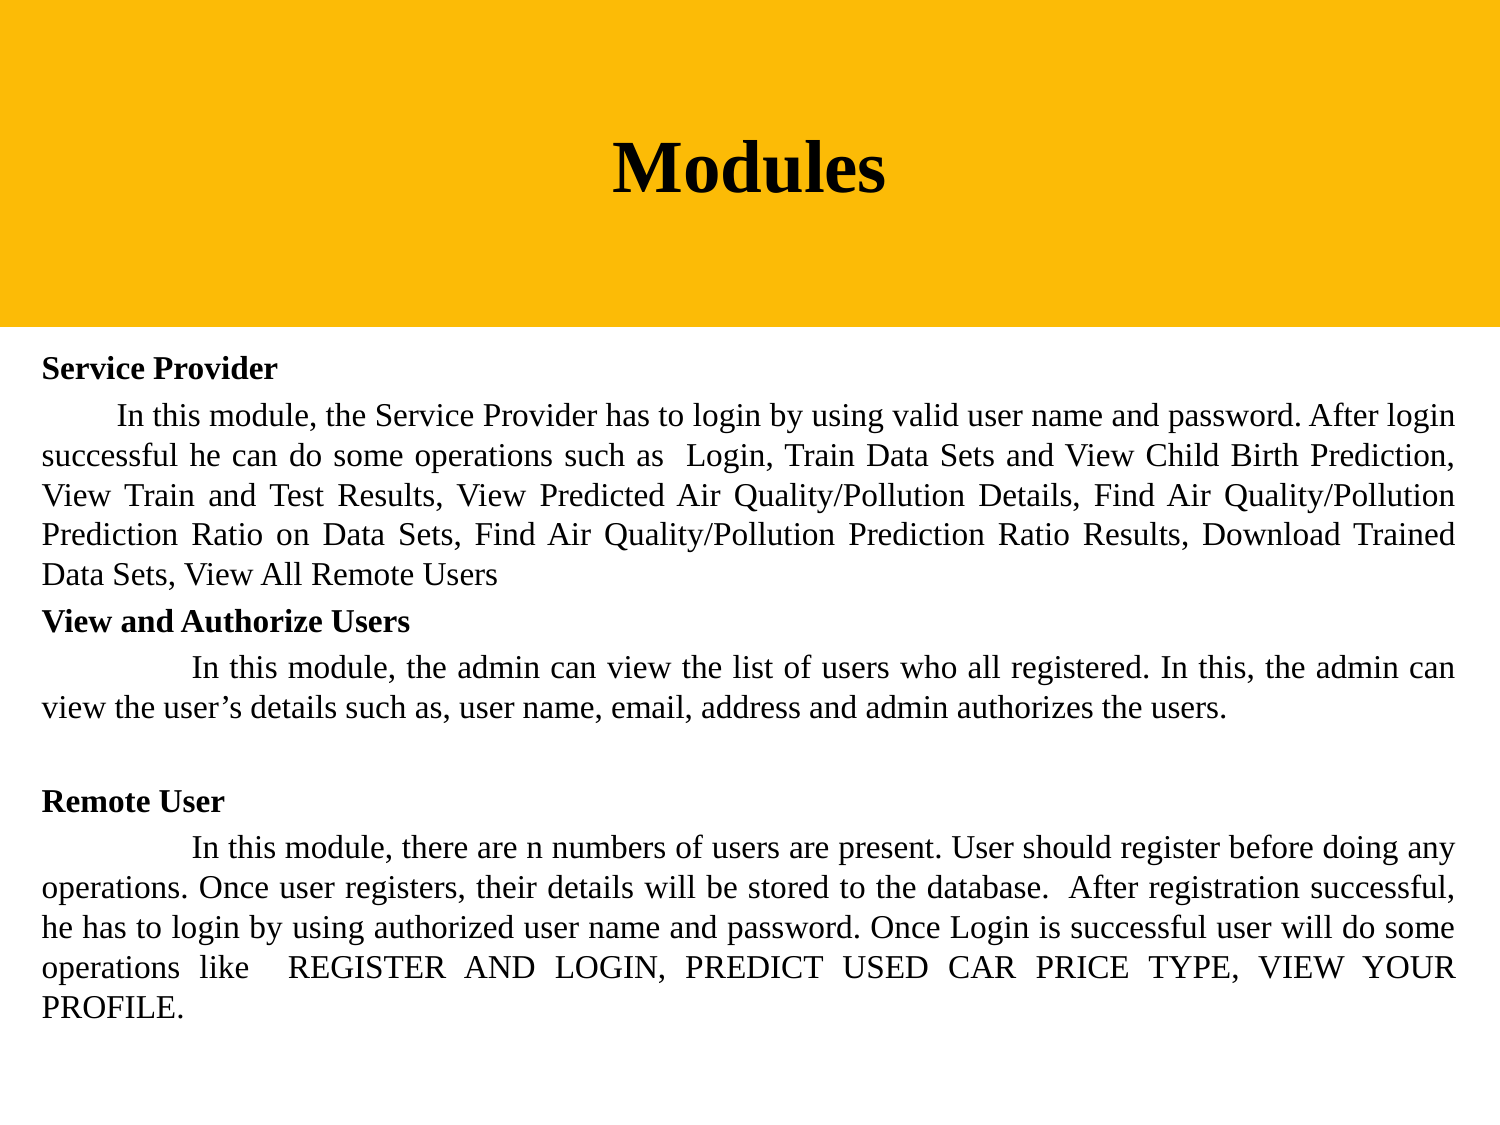

Modules
Service Provider
In this module, the Service Provider has to login by using valid user name and password. After login successful he can do some operations such as  Login, Train Data Sets and View Child Birth Prediction, View Train and Test Results, View Predicted Air Quality/Pollution Details, Find Air Quality/Pollution Prediction Ratio on Data Sets, Find Air Quality/Pollution Prediction Ratio Results, Download Trained Data Sets, View All Remote Users
View and Authorize Users
	In this module, the admin can view the list of users who all registered. In this, the admin can view the user’s details such as, user name, email, address and admin authorizes the users.

Remote User
	In this module, there are n numbers of users are present. User should register before doing any operations. Once user registers, their details will be stored to the database.  After registration successful, he has to login by using authorized user name and password. Once Login is successful user will do some operations like  REGISTER AND LOGIN, PREDICT USED CAR PRICE TYPE, VIEW YOUR PROFILE.

2/10